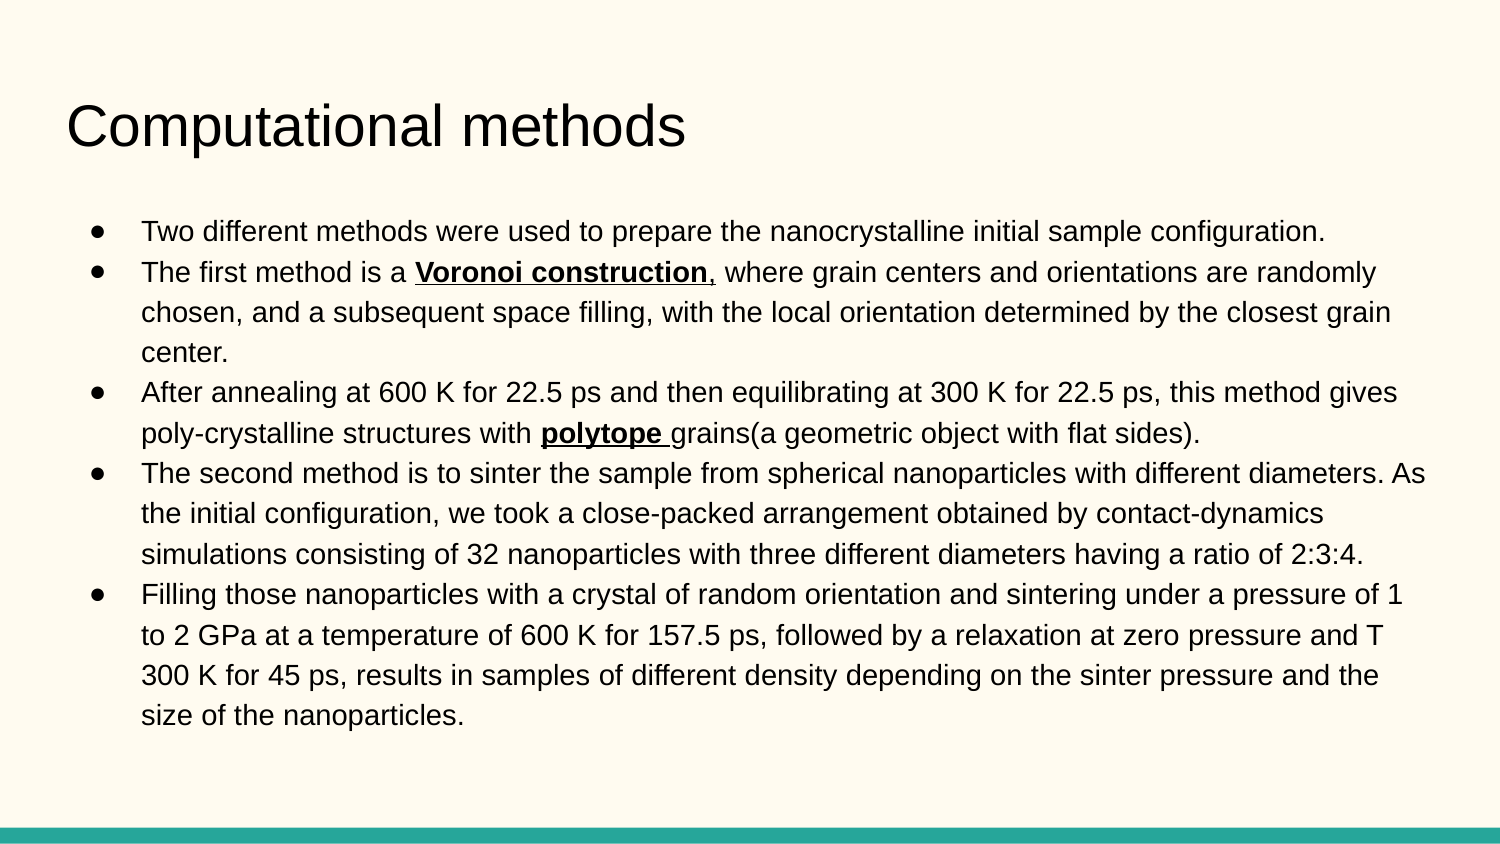

# Computational methods
Two different methods were used to prepare the nanocrystalline initial sample configuration.
The first method is a Voronoi construction, where grain centers and orientations are randomly chosen, and a subsequent space filling, with the local orientation determined by the closest grain center.
After annealing at 600 K for 22.5 ps and then equilibrating at 300 K for 22.5 ps, this method gives poly-crystalline structures with polytope grains(a geometric object with flat sides).
The second method is to sinter the sample from spherical nanoparticles with different diameters. As the initial configuration, we took a close-packed arrangement obtained by contact-dynamics simulations consisting of 32 nanoparticles with three different diameters having a ratio of 2:3:4.
Filling those nanoparticles with a crystal of random orientation and sintering under a pressure of 1 to 2 GPa at a temperature of 600 K for 157.5 ps, followed by a relaxation at zero pressure and T 300 K for 45 ps, results in samples of different density depending on the sinter pressure and the size of the nanoparticles.